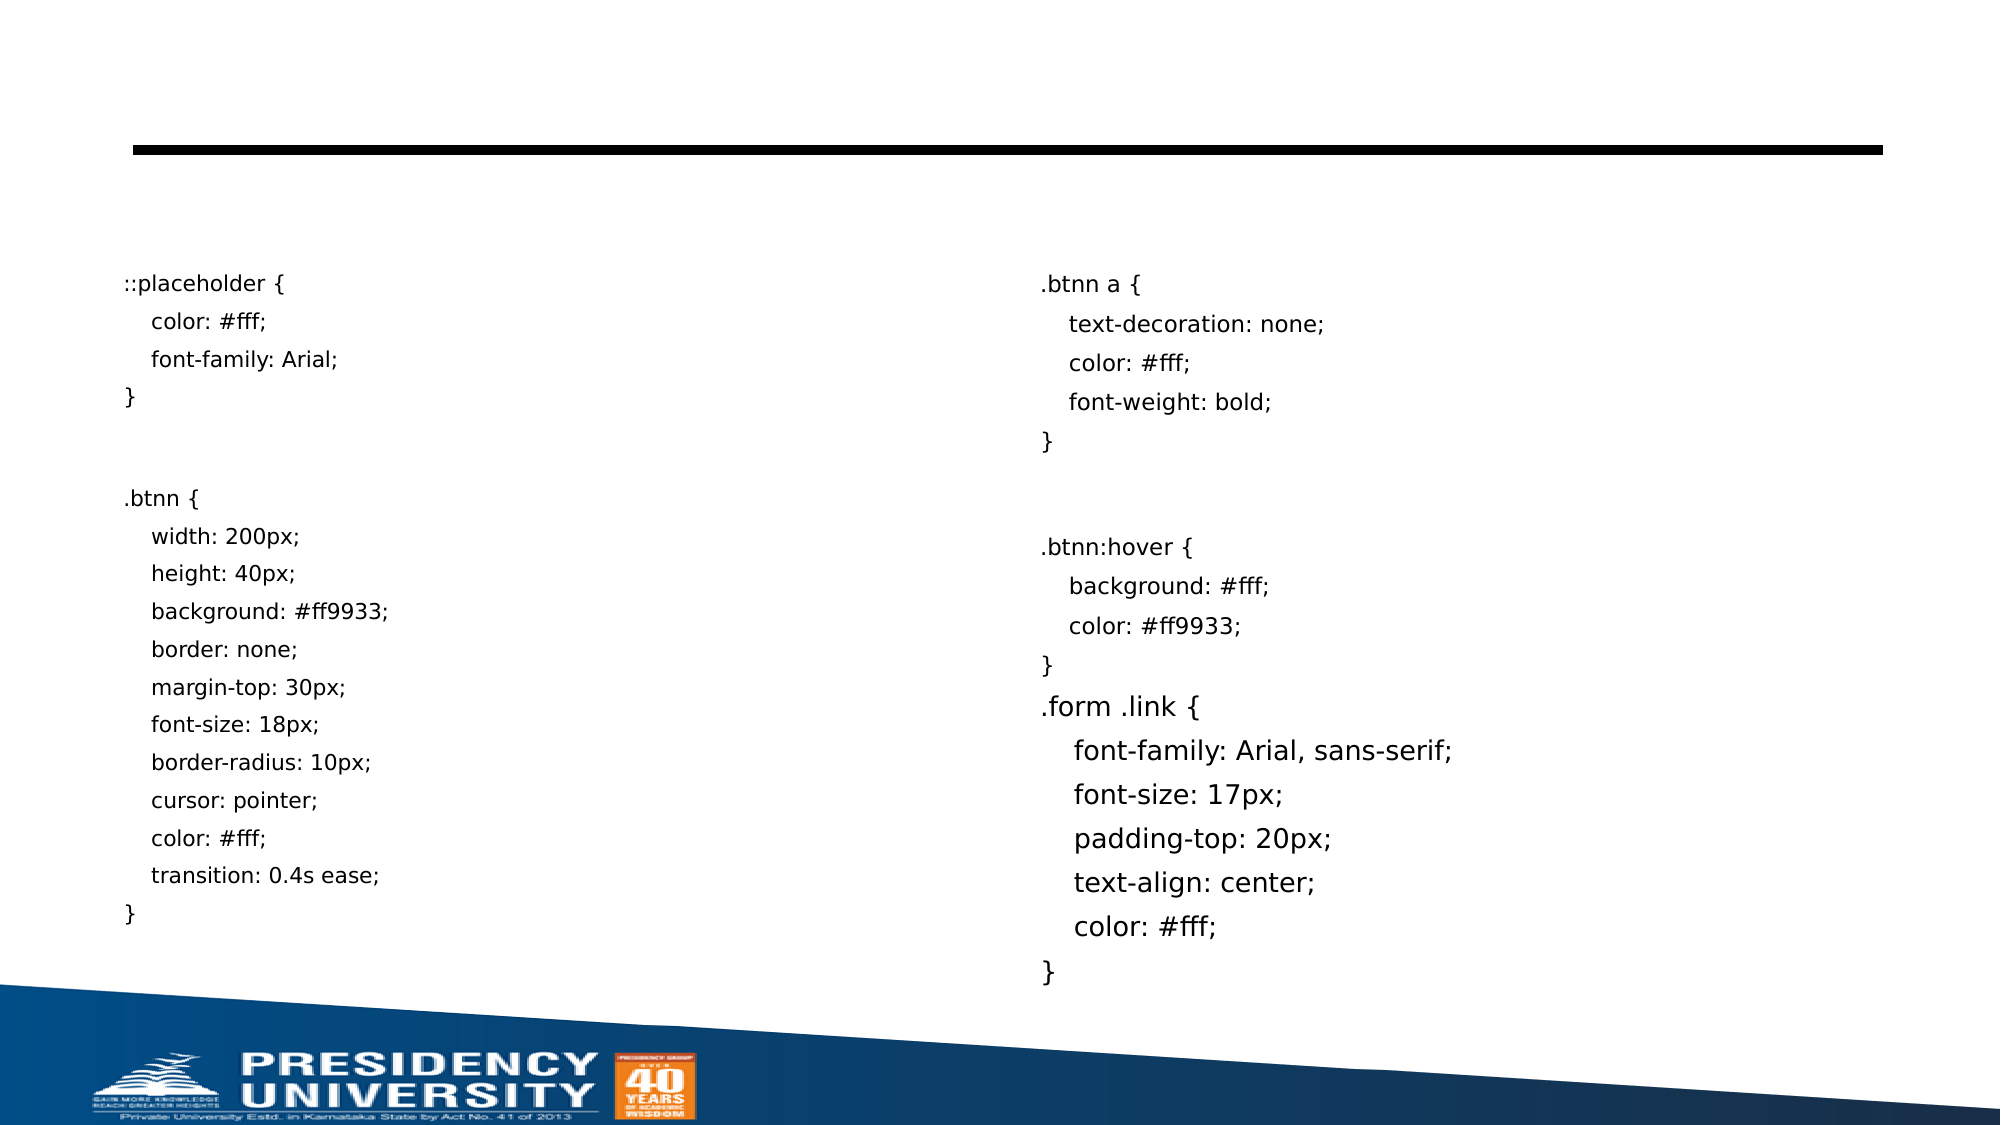

::placeholder {
    color: #fff;
    font-family: Arial;
}

.btnn {
    width: 200px;
    height: 40px;
    background: #ff9933;
    border: none;
    margin-top: 30px;
    font-size: 18px;
    border-radius: 10px;
    cursor: pointer;
    color: #fff;
    transition: 0.4s ease;
}

.btnn a {
    text-decoration: none;
    color: #fff;
    font-weight: bold;
}

.btnn:hover {
    background: #fff;
    color: #ff9933;
}
.form .link {
    font-family: Arial, sans-serif;
    font-size: 17px;
    padding-top: 20px;
    text-align: center;
    color: #fff;
}